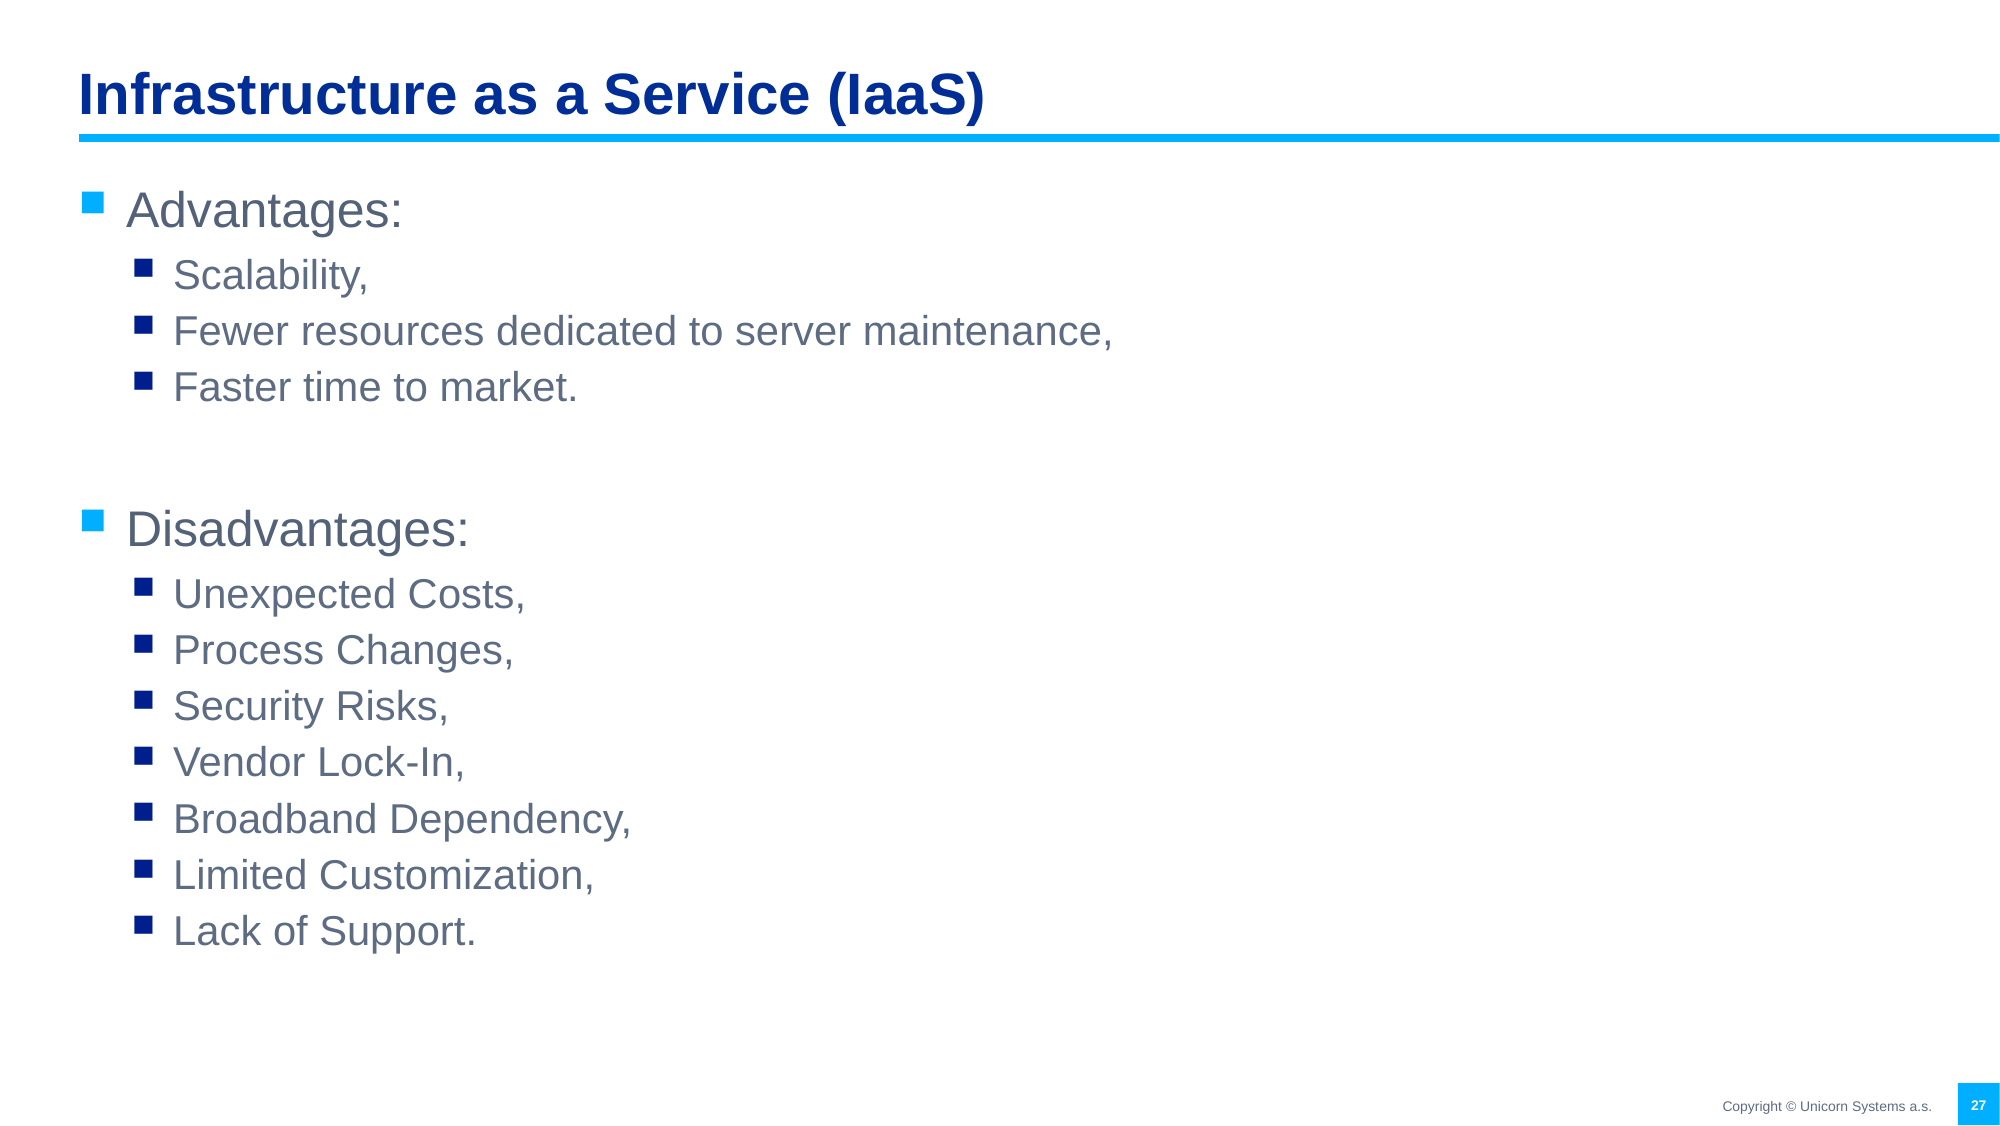

# Infrastructure as a Service (IaaS)
Advantages:
Scalability,
Fewer resources dedicated to server maintenance,
Faster time to market.

Disadvantages:
Unexpected Costs,
Process Changes,
Security Risks,
Vendor Lock-In,
Broadband Dependency,
Limited Customization,
Lack of Support.
27
Copyright © Unicorn Systems a.s.